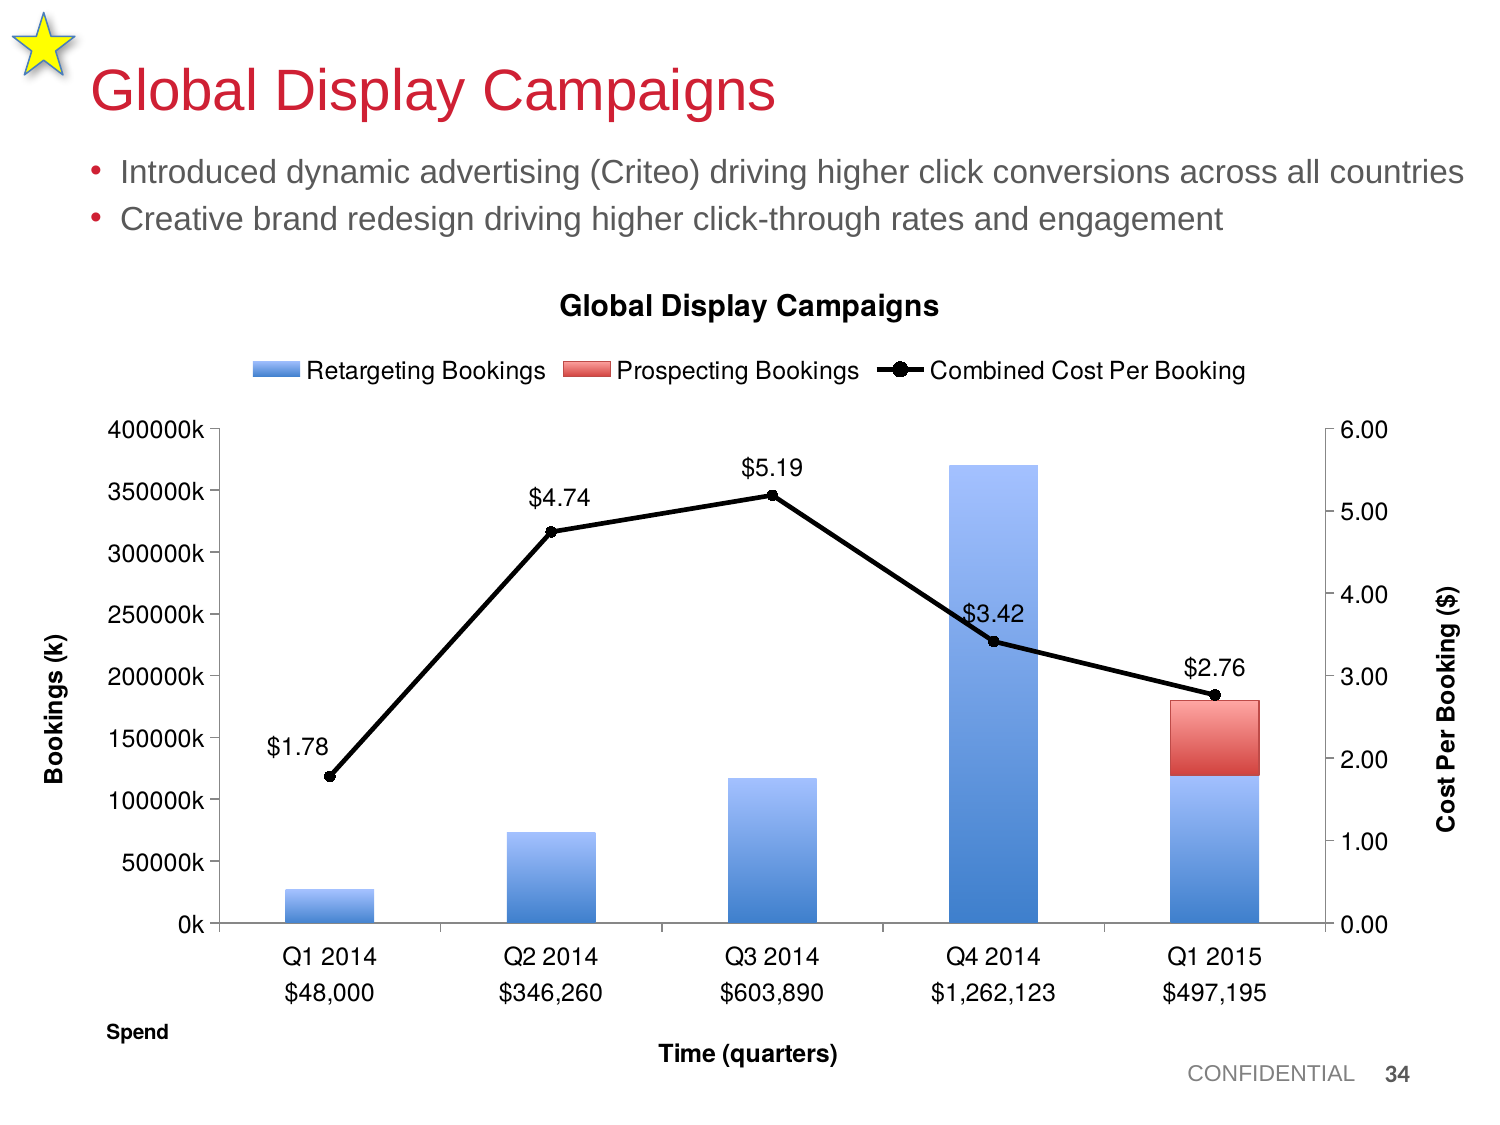

Global Display Campaigns
Introduced dynamic advertising (Criteo) driving higher click conversions across all countries
Creative brand redesign driving higher click-through rates and engagement

### Chart: Global Display Campaigns

| Category | Retargeting Bookings | Prospecting Bookings | Combined Cost Per Booking |
|---|---|---|---|
| Q1 2014
$48,000 | 27000.0 | None | 1.777777777777778 |
| Q2 2014
$346,260 | 73000.0 | None | 4.743287671232876 |
| Q3 2014
$603,890 | 116400.0 | None | 5.188058419243986 |
| Q4 2014
$1,262,123 | 369567.0 | None | 3.415140781869954 |
| Q1 2015
$497,195 | 119658.32 | 60229.0 | 2.763924691889322 |
34